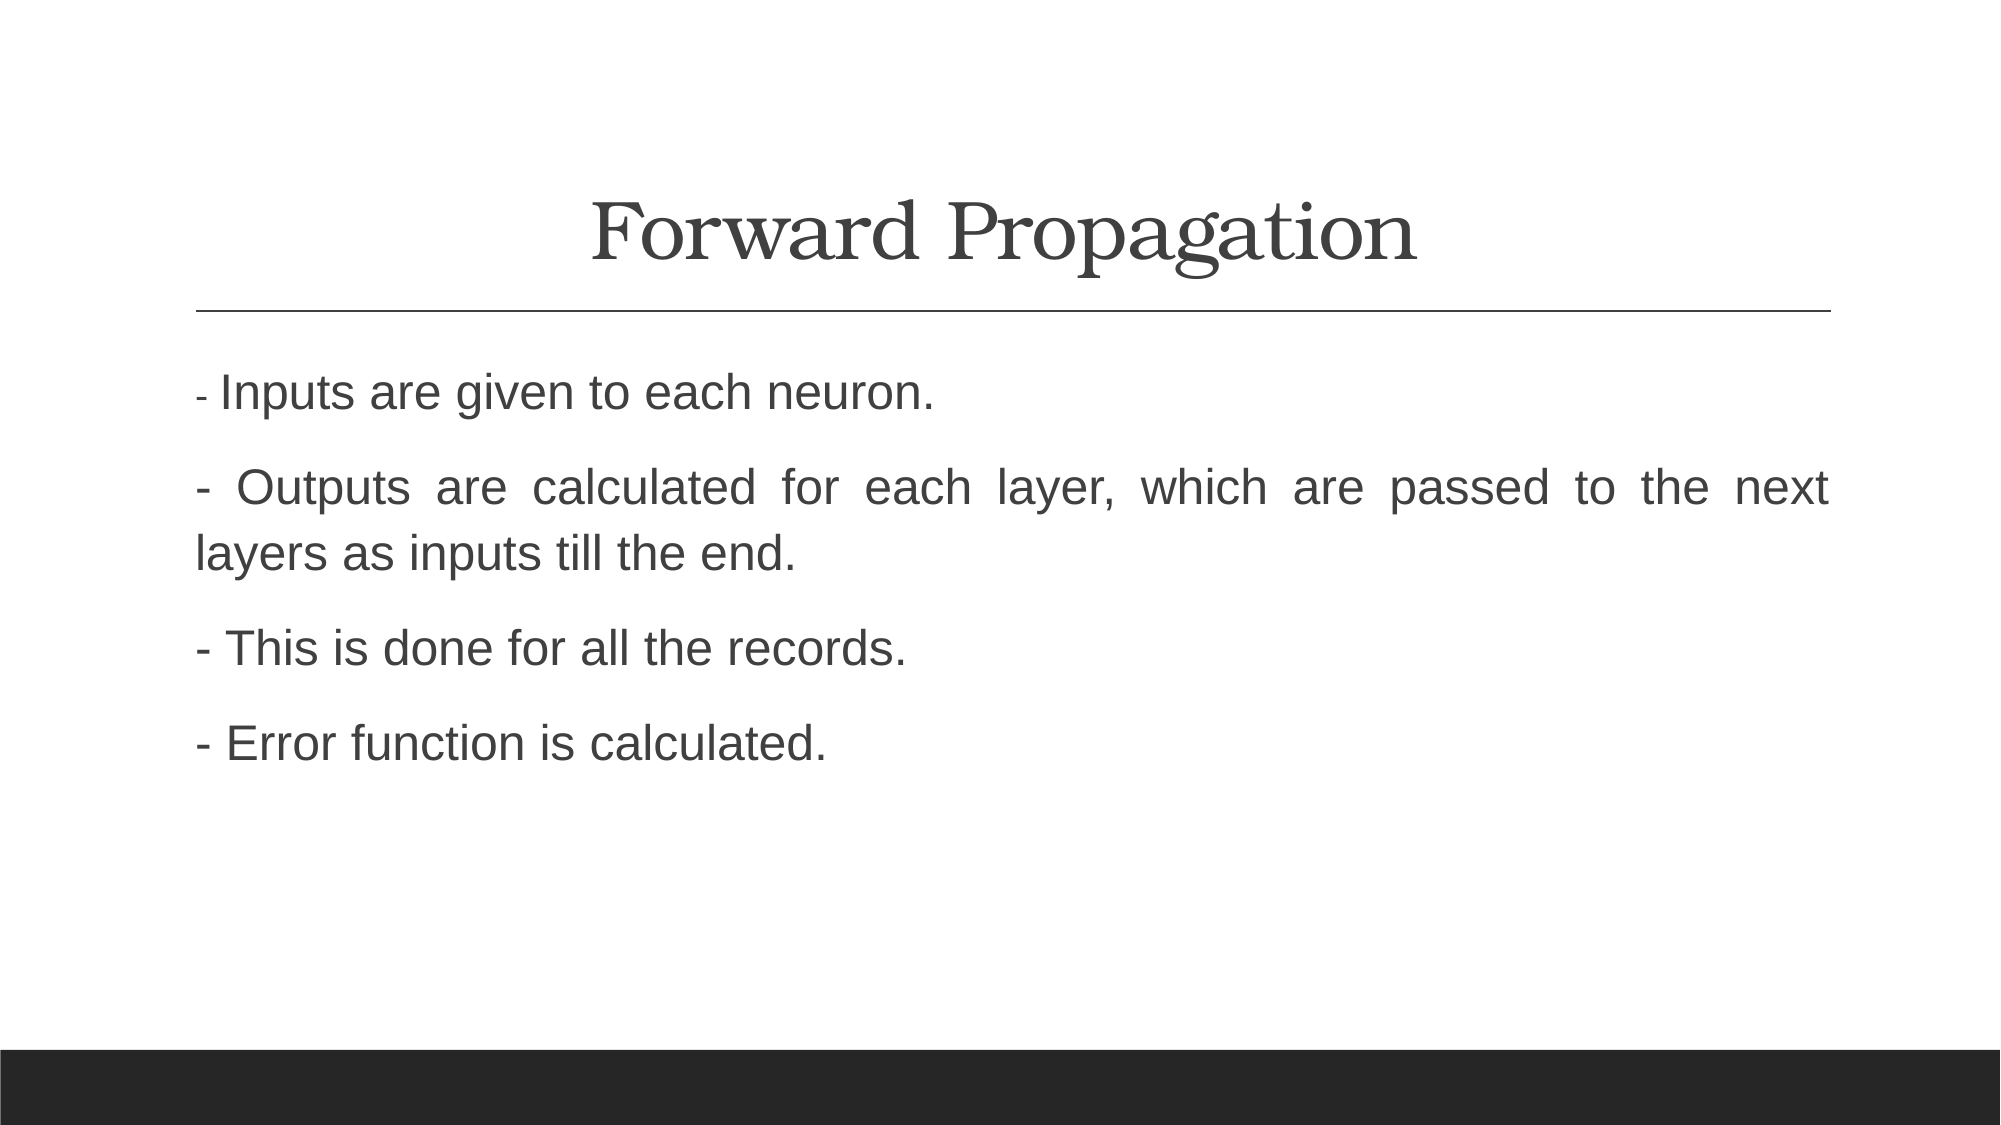

# Forward Propagation
- Inputs are given to each neuron.
- Outputs are calculated for each layer, which are passed to the next layers as inputs till the end.
- This is done for all the records.
- Error function is calculated.